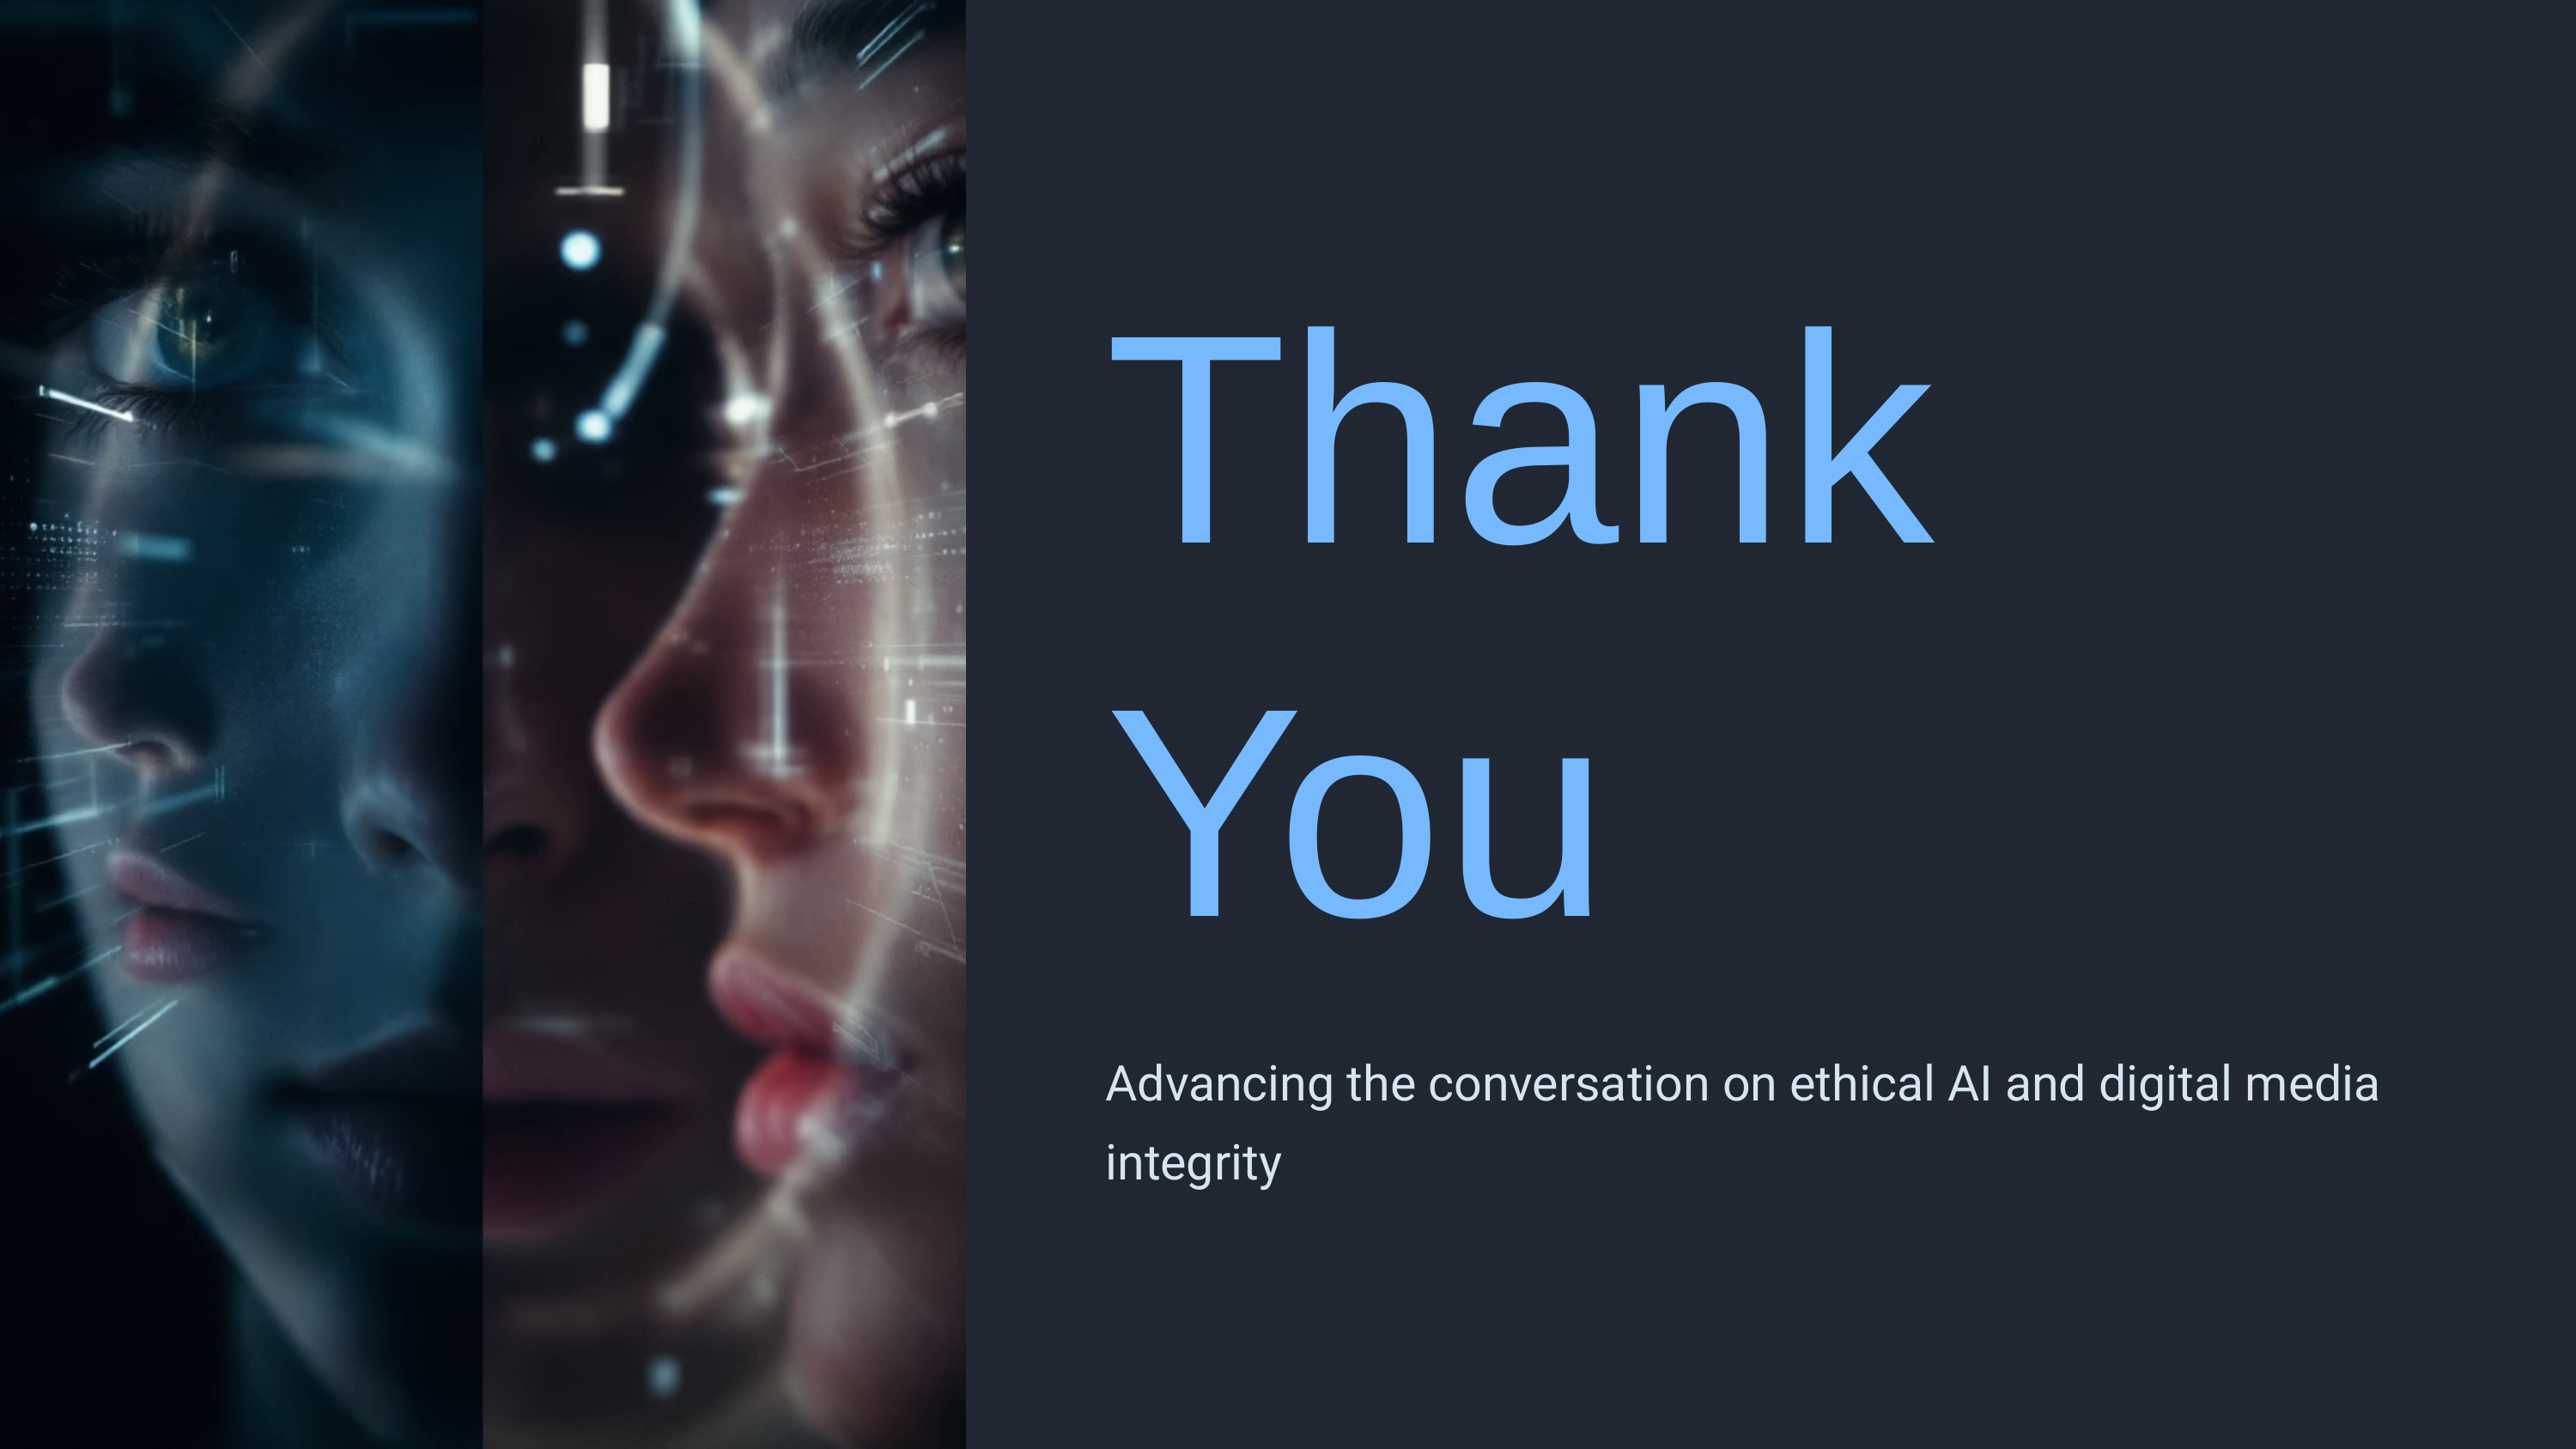

Thank You
Advancing the conversation on ethical AI and digital media integrity